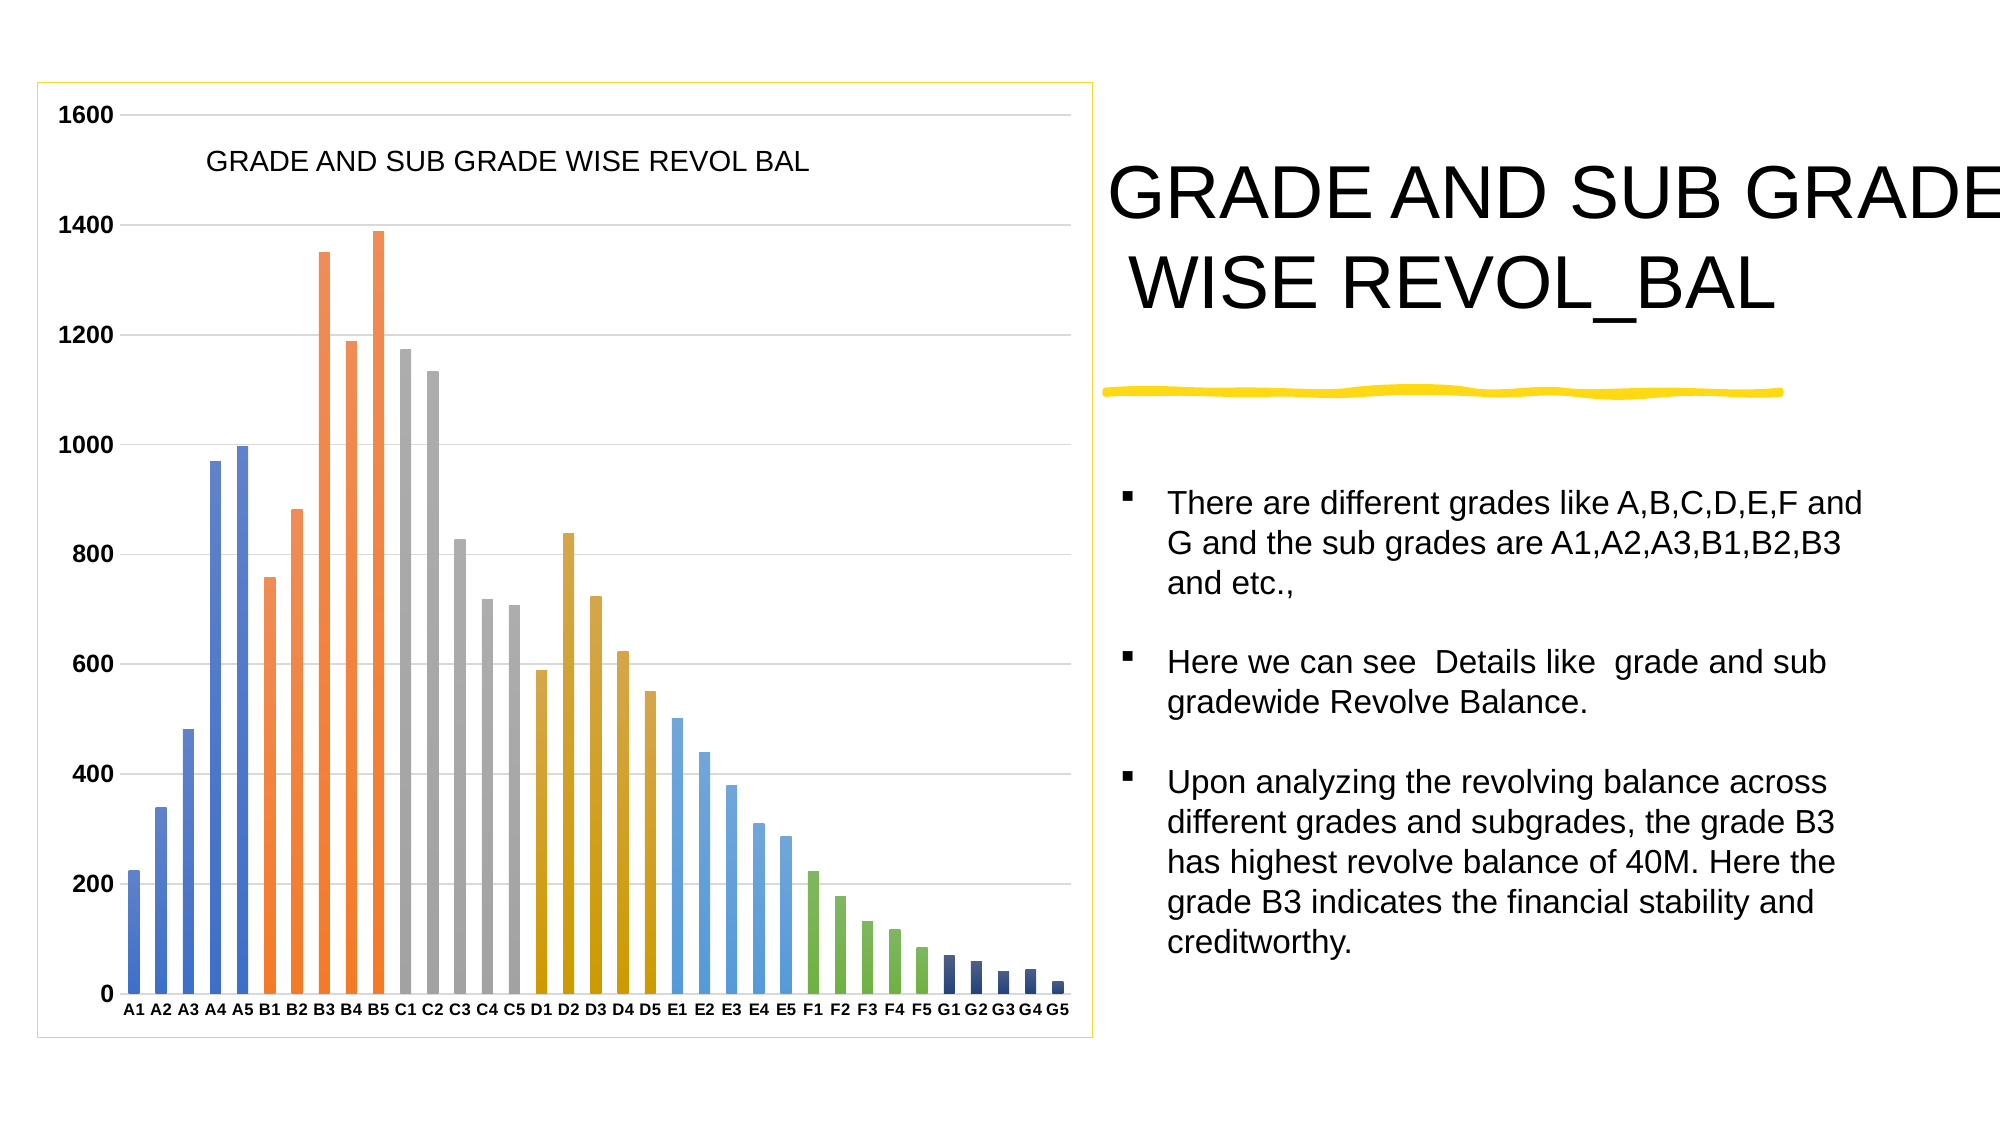

### Chart

| Category | A | B | C | D | E | F | G |
|---|---|---|---|---|---|---|---|
| A1 | 224.46829999999983 | None | None | None | None | None | None |
| A2 | 337.962 | None | None | None | None | None | None |
| A3 | 480.0272999999998 | None | None | None | None | None | None |
| A4 | 968.6589000000007 | None | None | None | None | None | None |
| A5 | 995.6396000000016 | None | None | None | None | None | None |
| B1 | None | 757.5772000000006 | None | None | None | None | None |
| B2 | None | 881.9116000000001 | None | None | None | None | None |
| B3 | None | 1349.8886000000011 | None | None | None | None | None |
| B4 | None | 1188.1432999999984 | None | None | None | None | None |
| B5 | None | 1388.1284999999975 | None | None | None | None | None |
| C1 | None | None | 1172.6674999999996 | None | None | None | None |
| C2 | None | None | 1133.7255000000025 | None | None | None | None |
| C3 | None | None | 827.0562000000002 | None | None | None | None |
| C4 | None | None | 718.0274999999997 | None | None | None | None |
| C5 | None | None | 706.2745999999997 | None | None | None | None |
| D1 | None | None | None | 587.5734000000003 | None | None | None |
| D2 | None | None | None | 838.6606000000007 | None | None | None |
| D3 | None | None | None | 723.9223000000001 | None | None | None |
| D4 | None | None | None | 623.1832999999999 | None | None | None |
| D5 | None | None | None | 550.3922999999996 | None | None | None |
| E1 | None | None | None | None | 500.65330000000046 | None | None |
| E2 | None | None | None | None | 438.72410000000036 | None | None |
| E3 | None | None | None | None | 378.2458000000001 | None | None |
| E4 | None | None | None | None | 309.3851000000001 | None | None |
| E5 | None | None | None | None | 286.2640999999999 | None | None |
| F1 | None | None | None | None | None | 221.8969999999998 | None |
| F2 | None | None | None | None | None | 175.89899999999997 | None |
| F3 | None | None | None | None | None | 131.25500000000005 | None |
| F4 | None | None | None | None | None | 117.24699999999999 | None |
| F5 | None | None | None | None | None | 83.06400000000004 | None |
| G1 | None | None | None | None | None | None | 69.06299999999997 |
| G2 | None | None | None | None | None | None | 58.572 |
| G3 | None | None | None | None | None | None | 40.36699999999999 |
| G4 | None | None | None | None | None | None | 44.17799999999999 |
| G5 | None | None | None | None | None | None | 22.836 |
GRADE AND SUB GRADE WISE REVOL BAL
GRADE AND SUB GRADE
 WISE REVOL_BAL

There are different grades like A,B,C,D,E,F and G and the sub grades are A1,A2,A3,B1,B2,B3 and etc.,

Here we can see  Details like  grade and sub gradewide Revolve Balance.

Upon analyzing the revolving balance across different grades and subgrades, the grade B3 has highest revolve balance of 40M. Here the grade B3 indicates the financial stability and creditworthy.
KPI’s